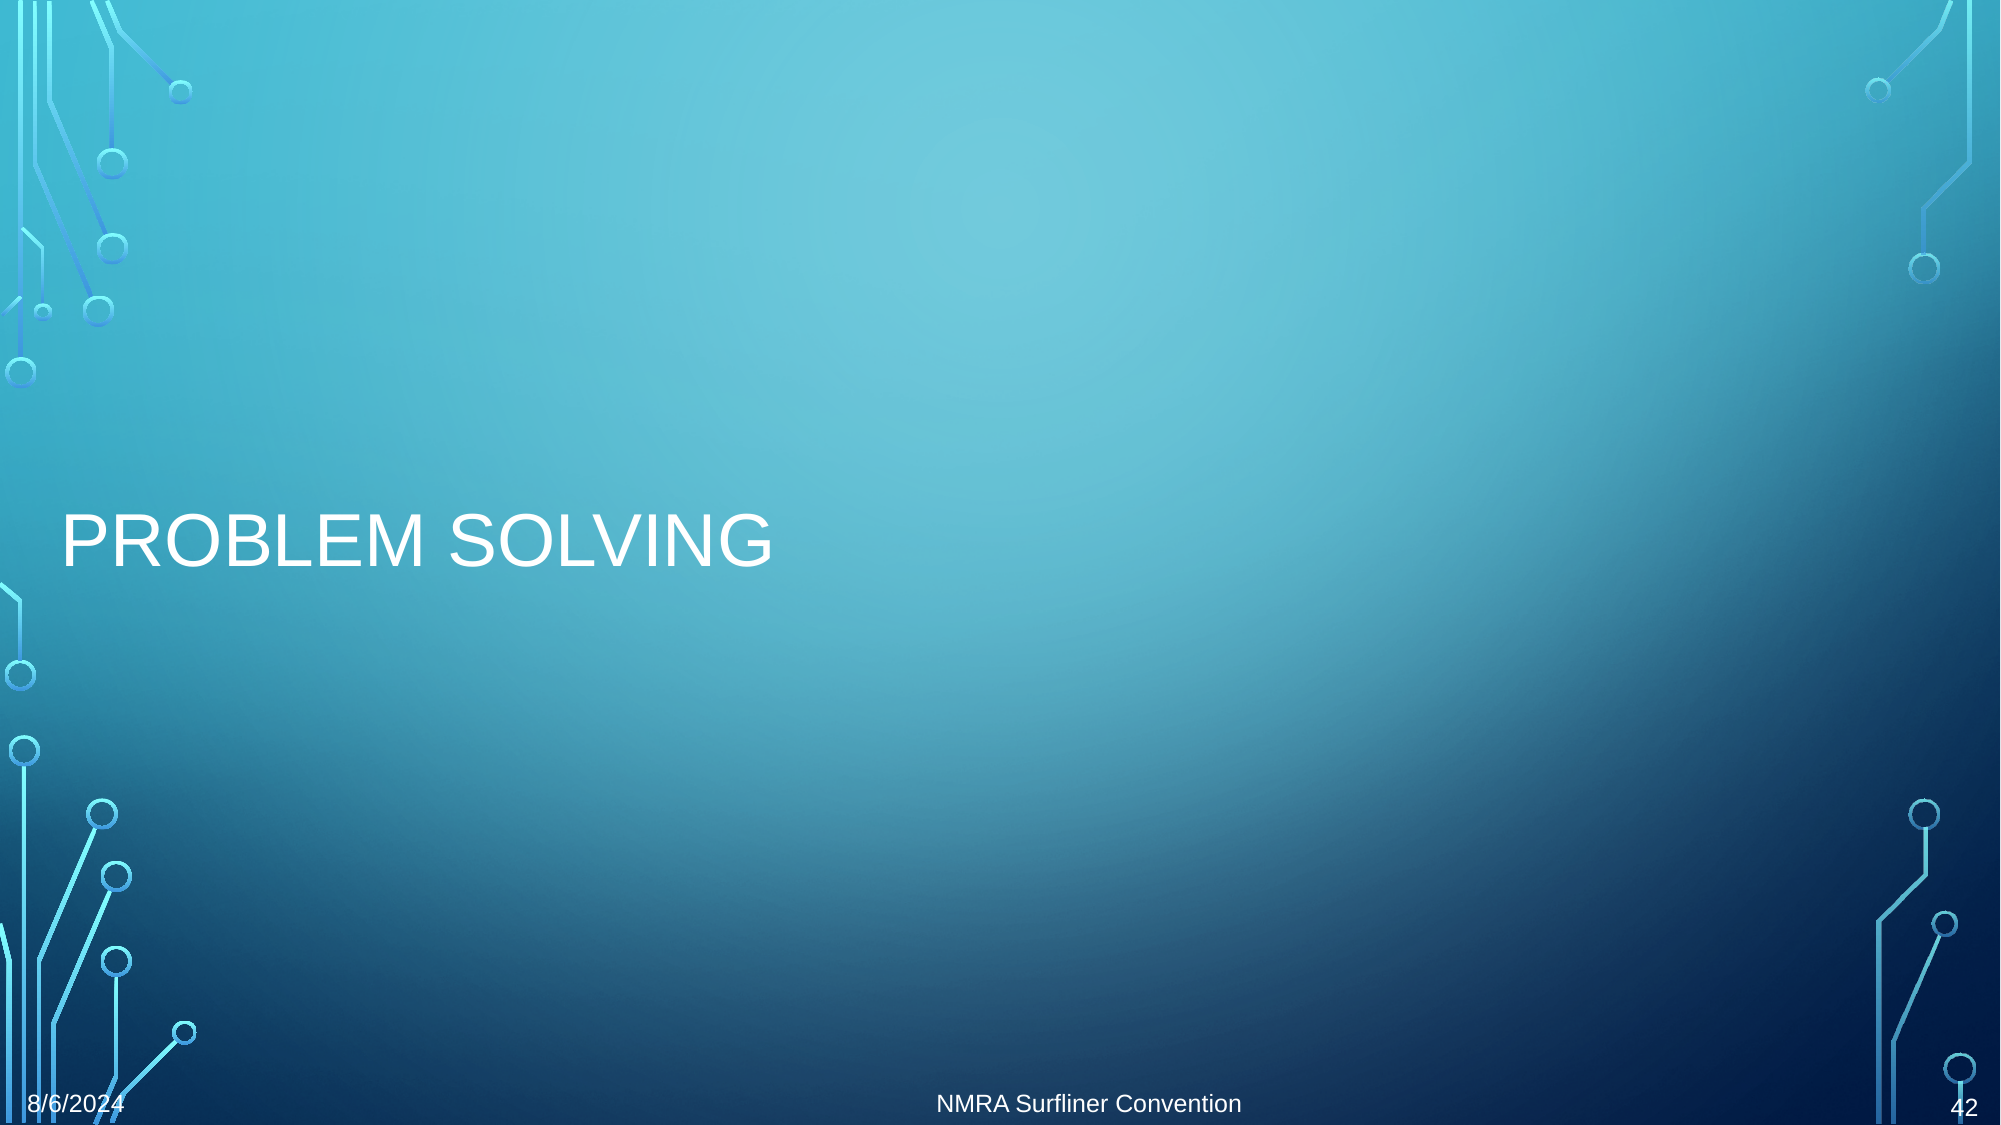

# Problem Solving
8/6/2024
NMRA Surfliner Convention
42